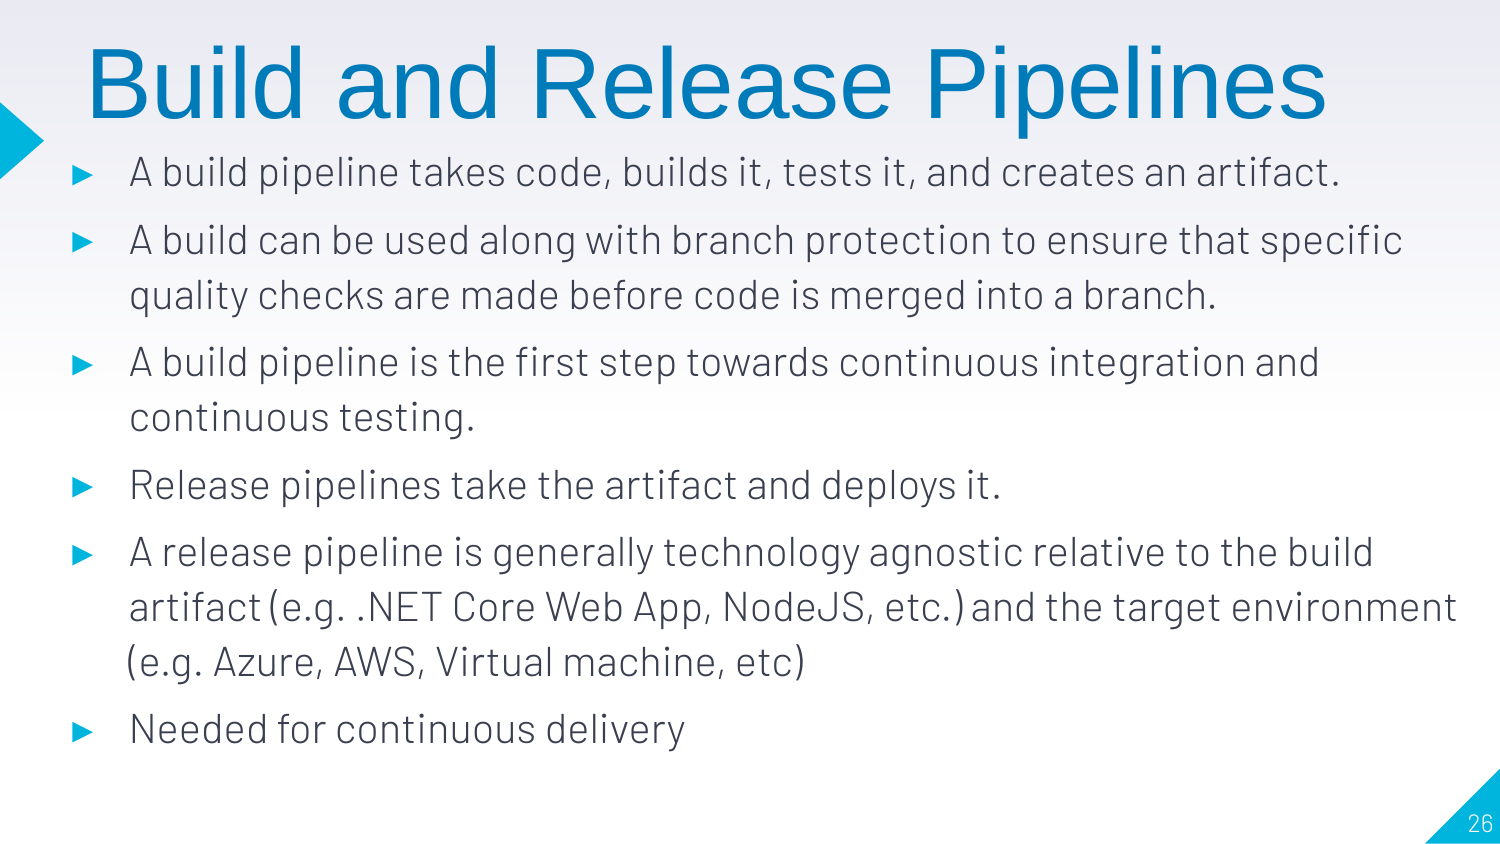

# Build and Release Pipelines
A build pipeline takes code, builds it, tests it, and creates an artifact.
A build can be used along with branch protection to ensure that specific quality checks are made before code is merged into a branch.
A build pipeline is the first step towards continuous integration and continuous testing.
Release pipelines take the artifact and deploys it.
A release pipeline is generally technology agnostic relative to the build artifact (e.g. .NET Core Web App, NodeJS, etc.) and the target environment (e.g. Azure, AWS, Virtual machine, etc)
Needed for continuous delivery

26